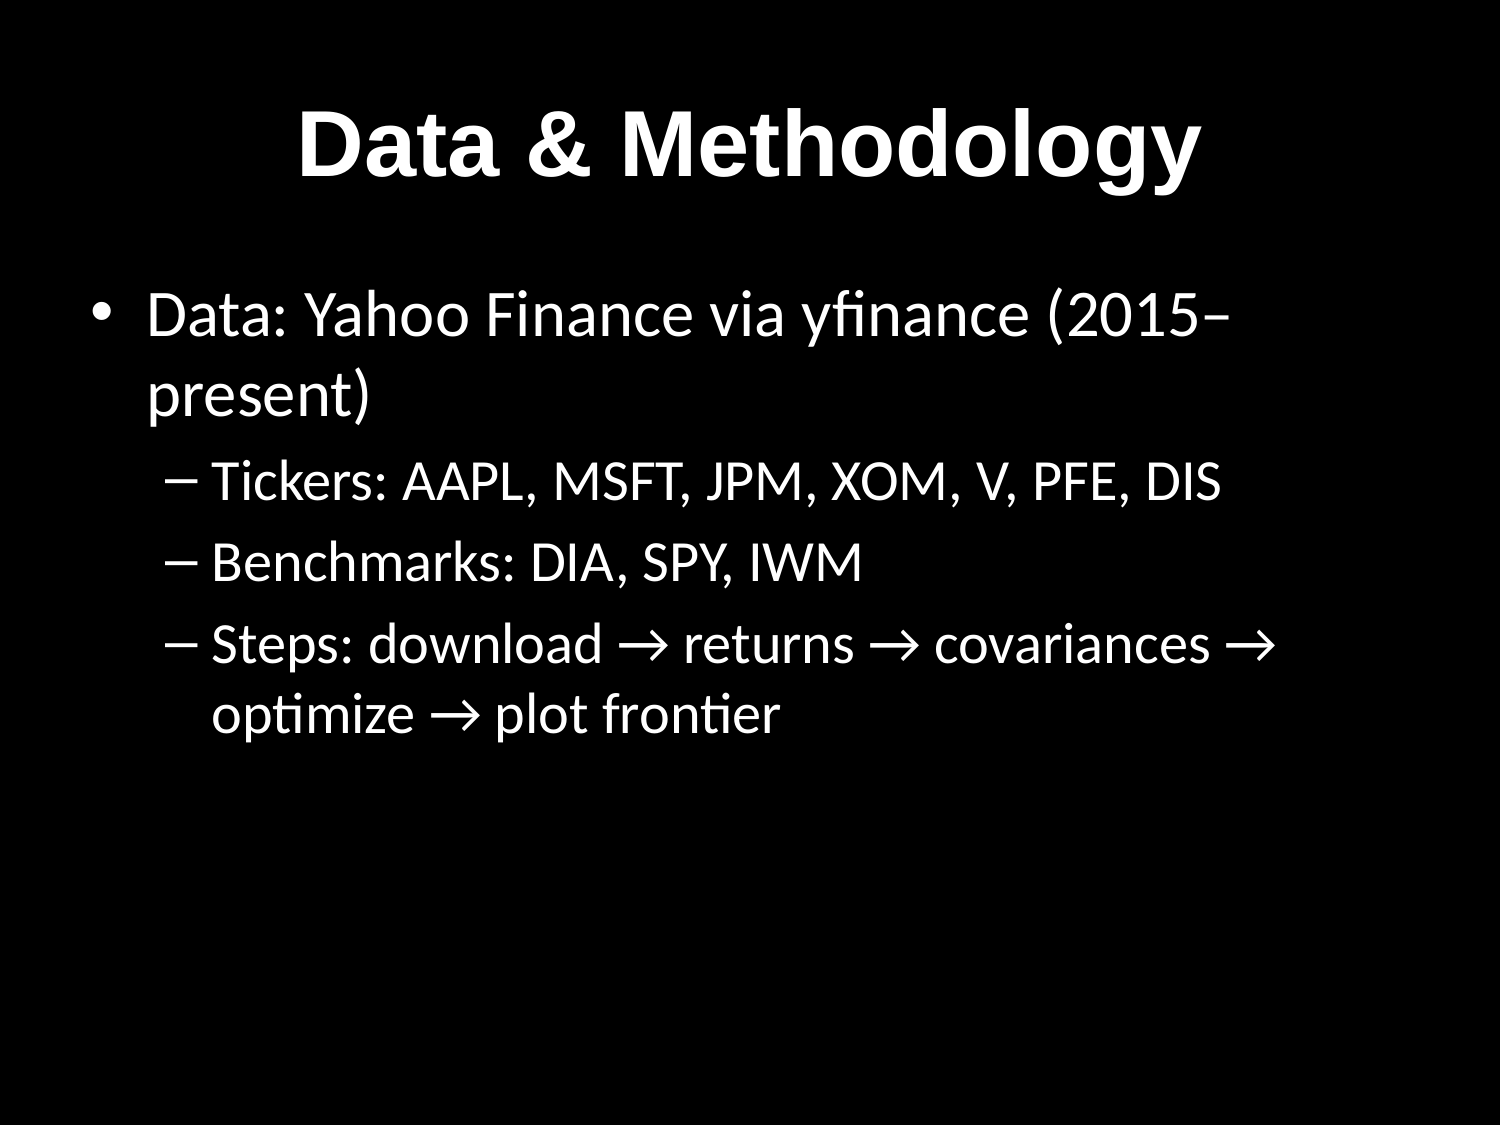

# Data & Methodology
Data: Yahoo Finance via yfinance (2015–present)
Tickers: AAPL, MSFT, JPM, XOM, V, PFE, DIS
Benchmarks: DIA, SPY, IWM
Steps: download → returns → covariances → optimize → plot frontier